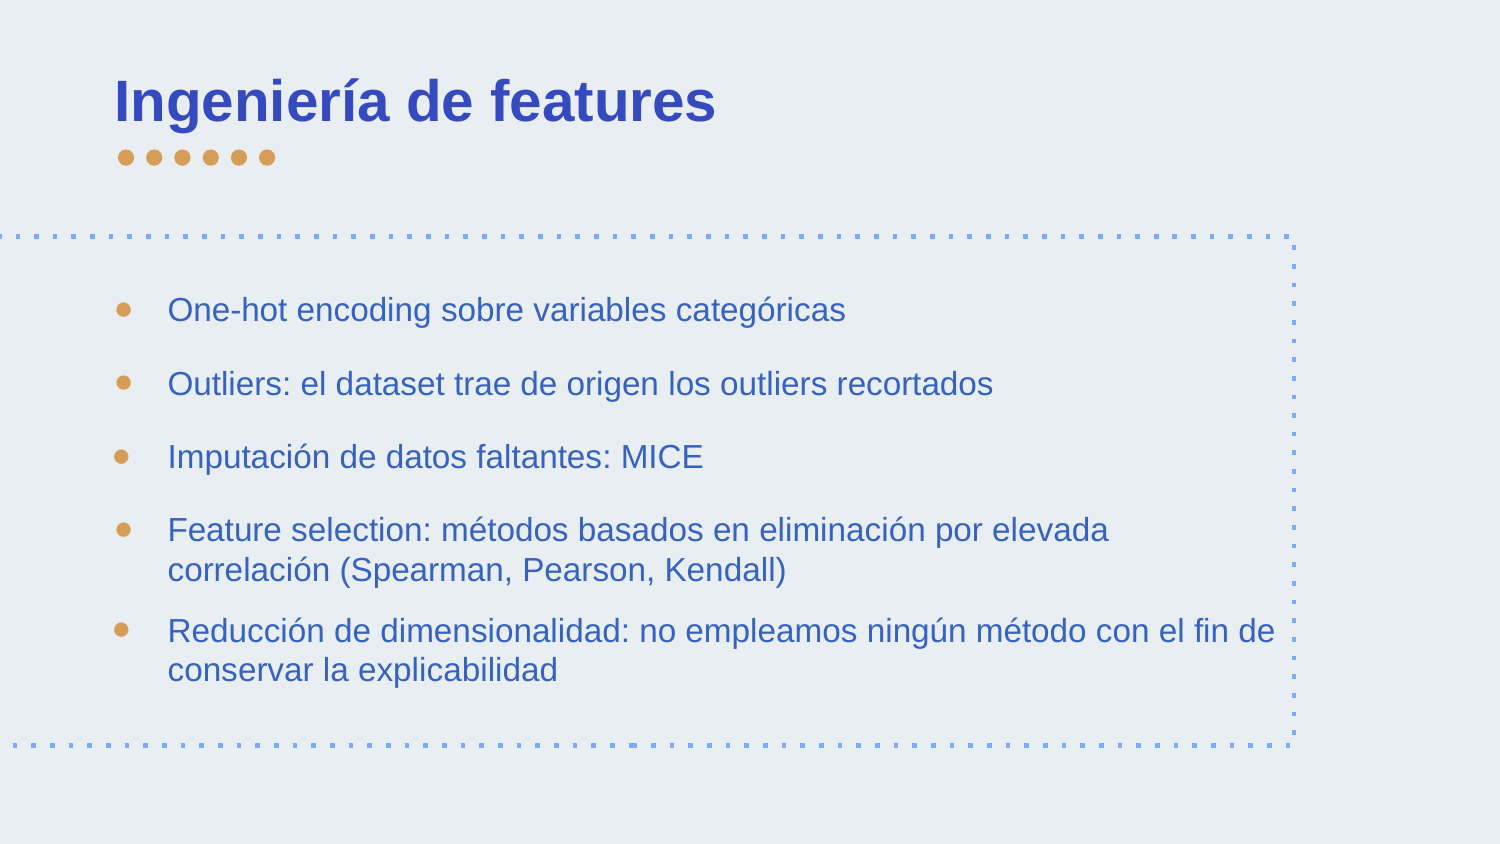

# Ingeniería de features

One-hot encoding sobre variables categóricas
Outliers: el dataset trae de origen los outliers recortados
Imputación de datos faltantes: MICE
Feature selection: métodos basados en eliminación por elevada correlación (Spearman, Pearson, Kendall)
Reducción de dimensionalidad: no empleamos ningún método con el fin de conservar la explicabilidad